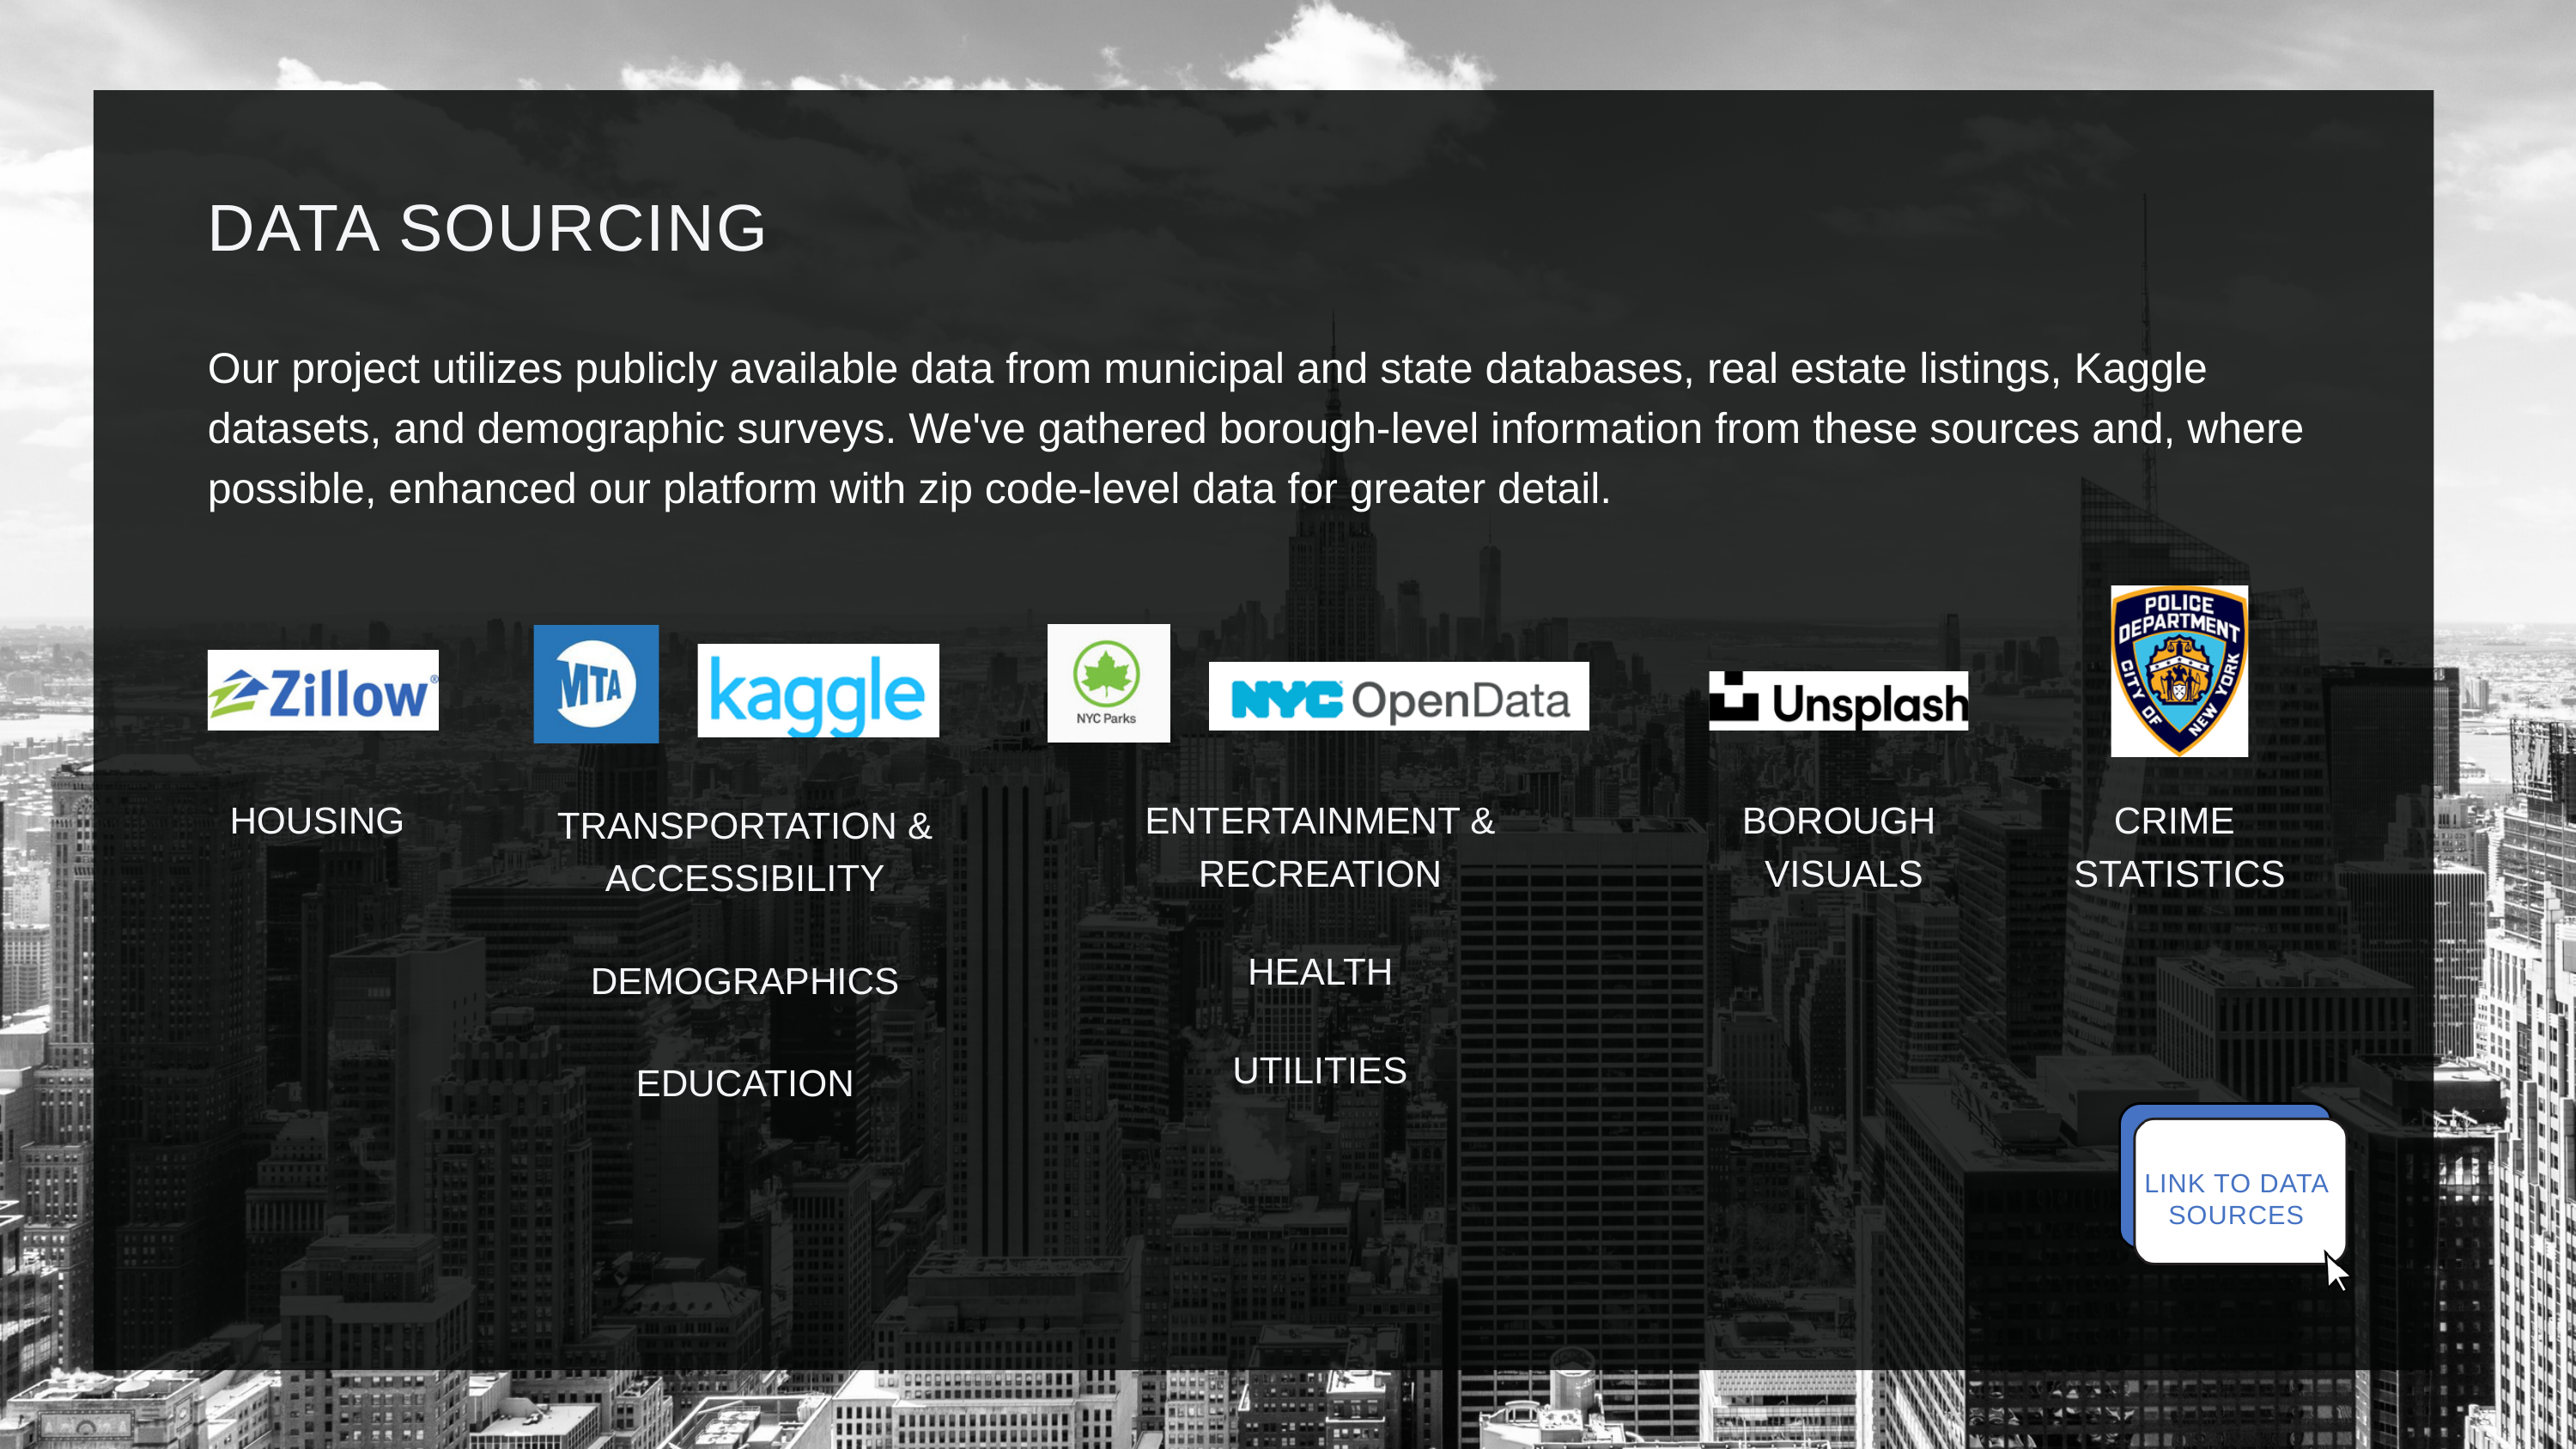

DATA SOURCING
Our project utilizes publicly available data from municipal and state databases, real estate listings, Kaggle datasets, and demographic surveys. We've gathered borough-level information from these sources and, where possible, enhanced our platform with zip code-level data for greater detail.

HOUSING
ENTERTAINMENT &
RECREATION
BOROUGH
 VISUALS
CRIME
STATISTICS
TRANSPORTATION & ACCESSIBILITY
HEALTH
DEMOGRAPHICS
UTILITIES
EDUCATION

LINK TO DATA SOURCES